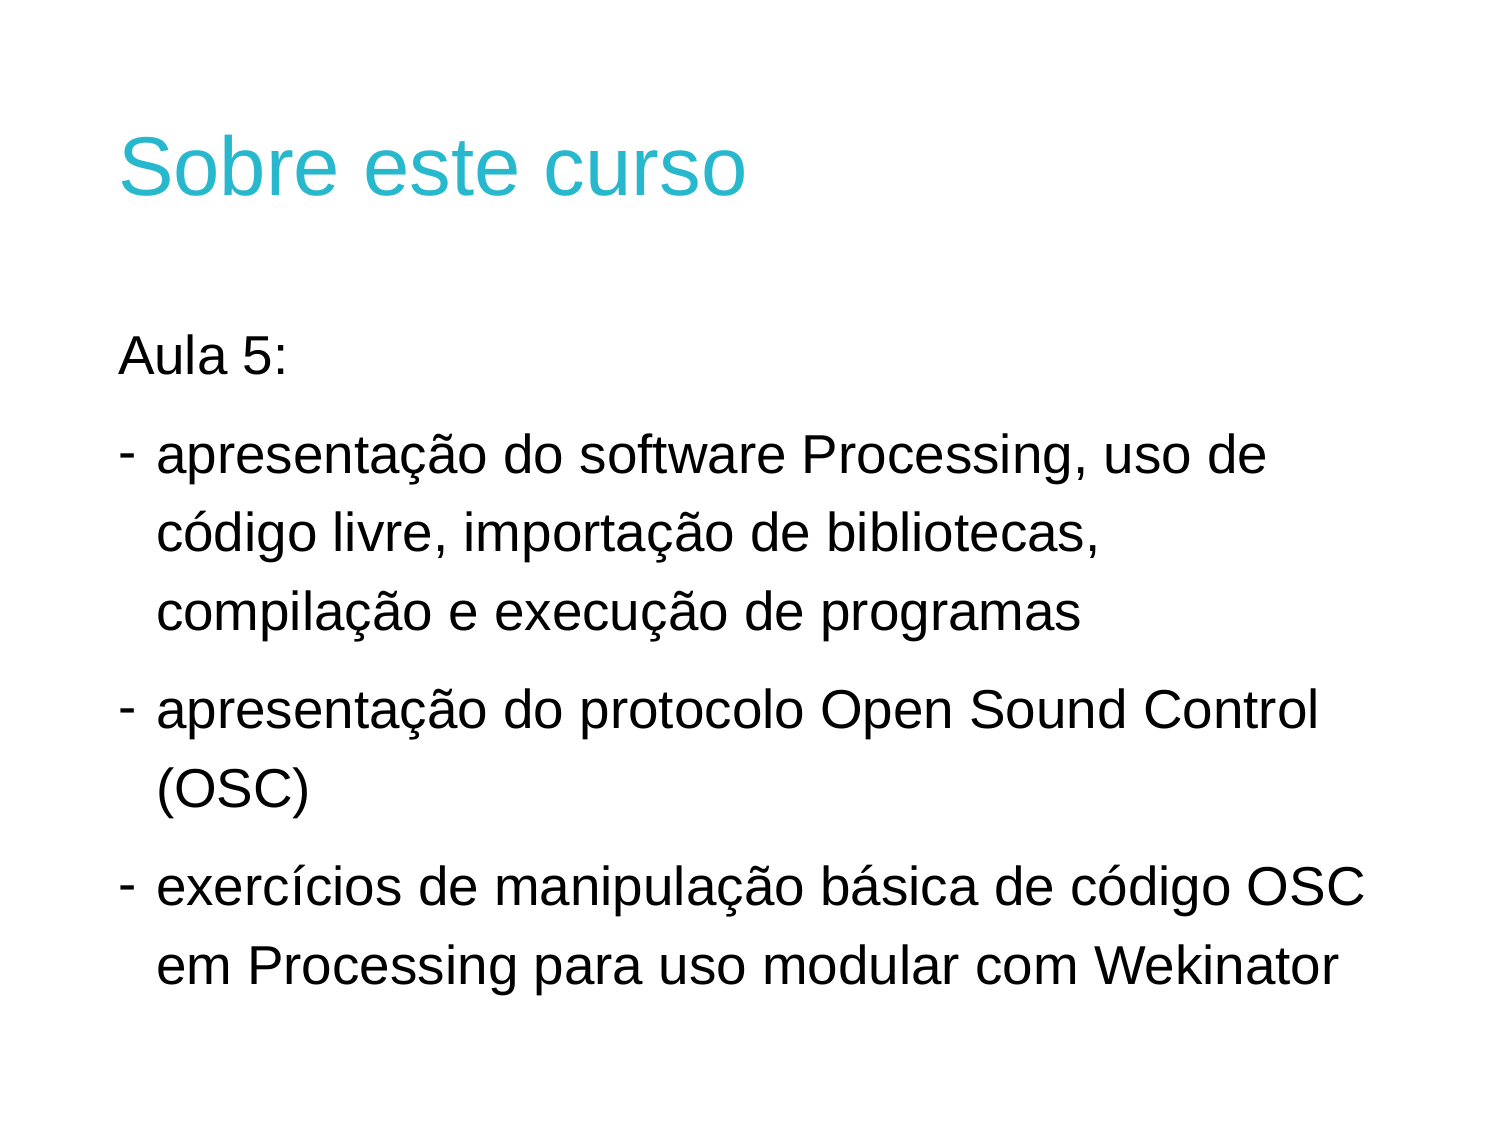

# Sobre este curso
Aula 5:
apresentação do software Processing, uso de código livre, importação de bibliotecas, compilação e execução de programas
apresentação do protocolo Open Sound Control (OSC)
exercícios de manipulação básica de código OSC em Processing para uso modular com Wekinator